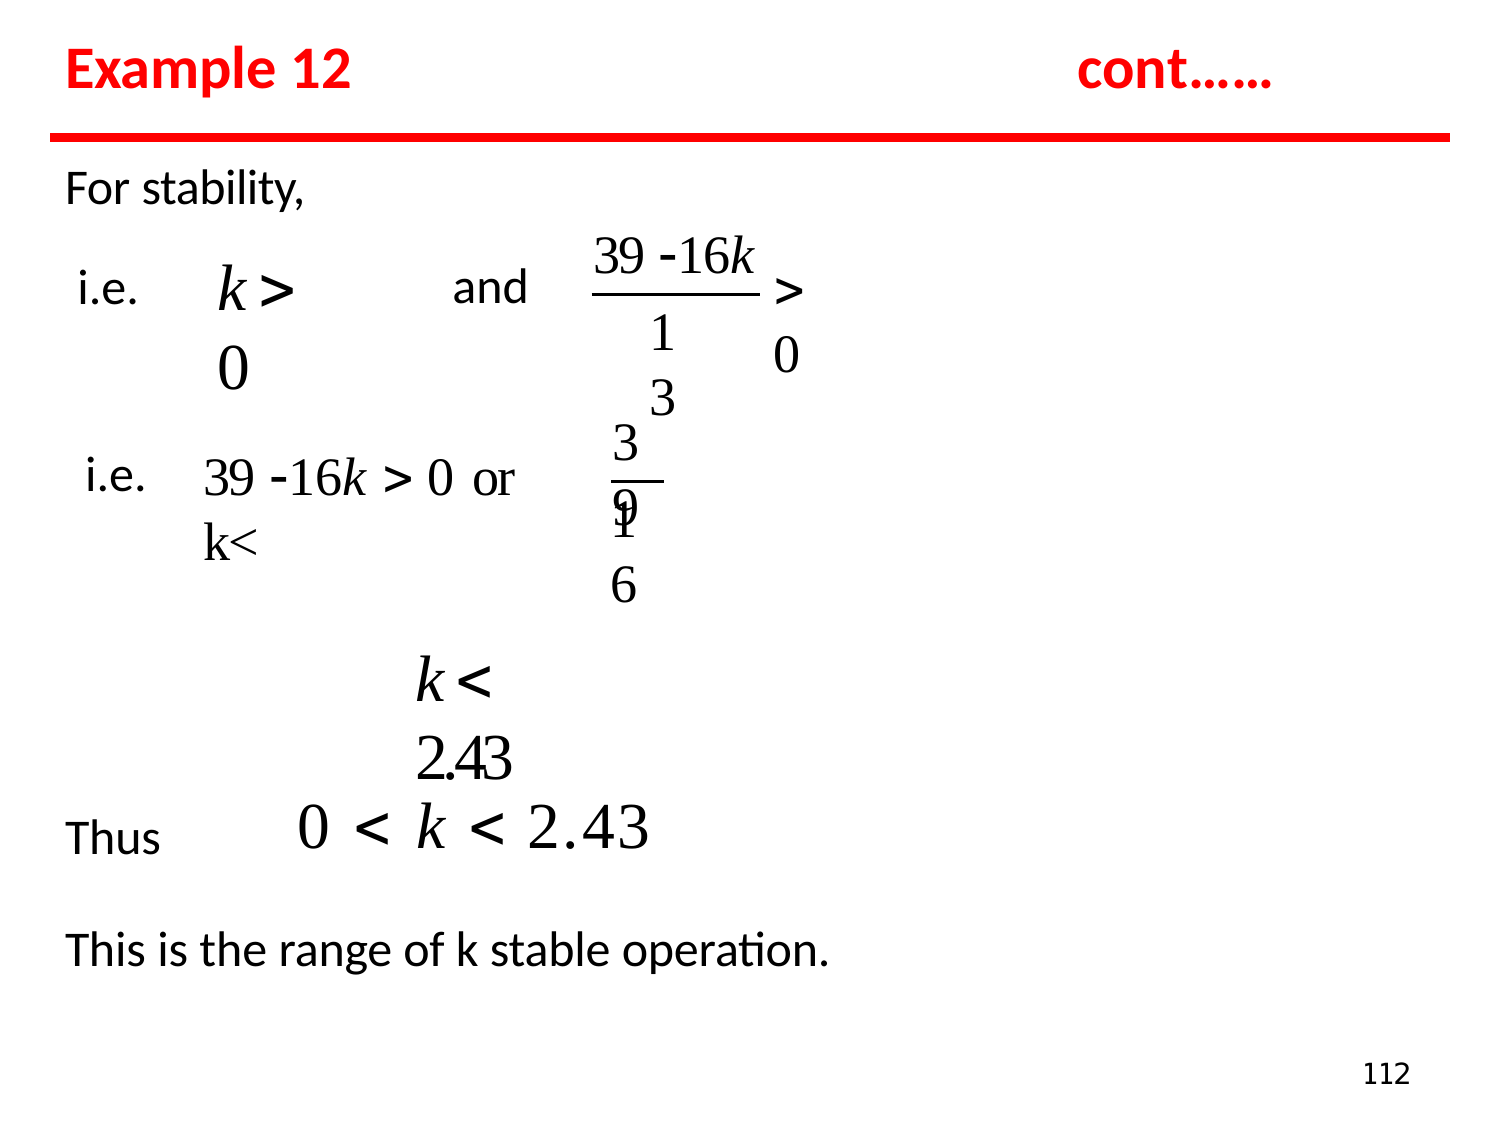

# Example 12
cont……

For stability,
39 −16k
k > 0
> 0
and
i.e.
13

39
39 −16k > 0	or	k<

k < 2.43
i.e.
16

0 < k < 2.43
Thus
This is the range of k stable operation.
112